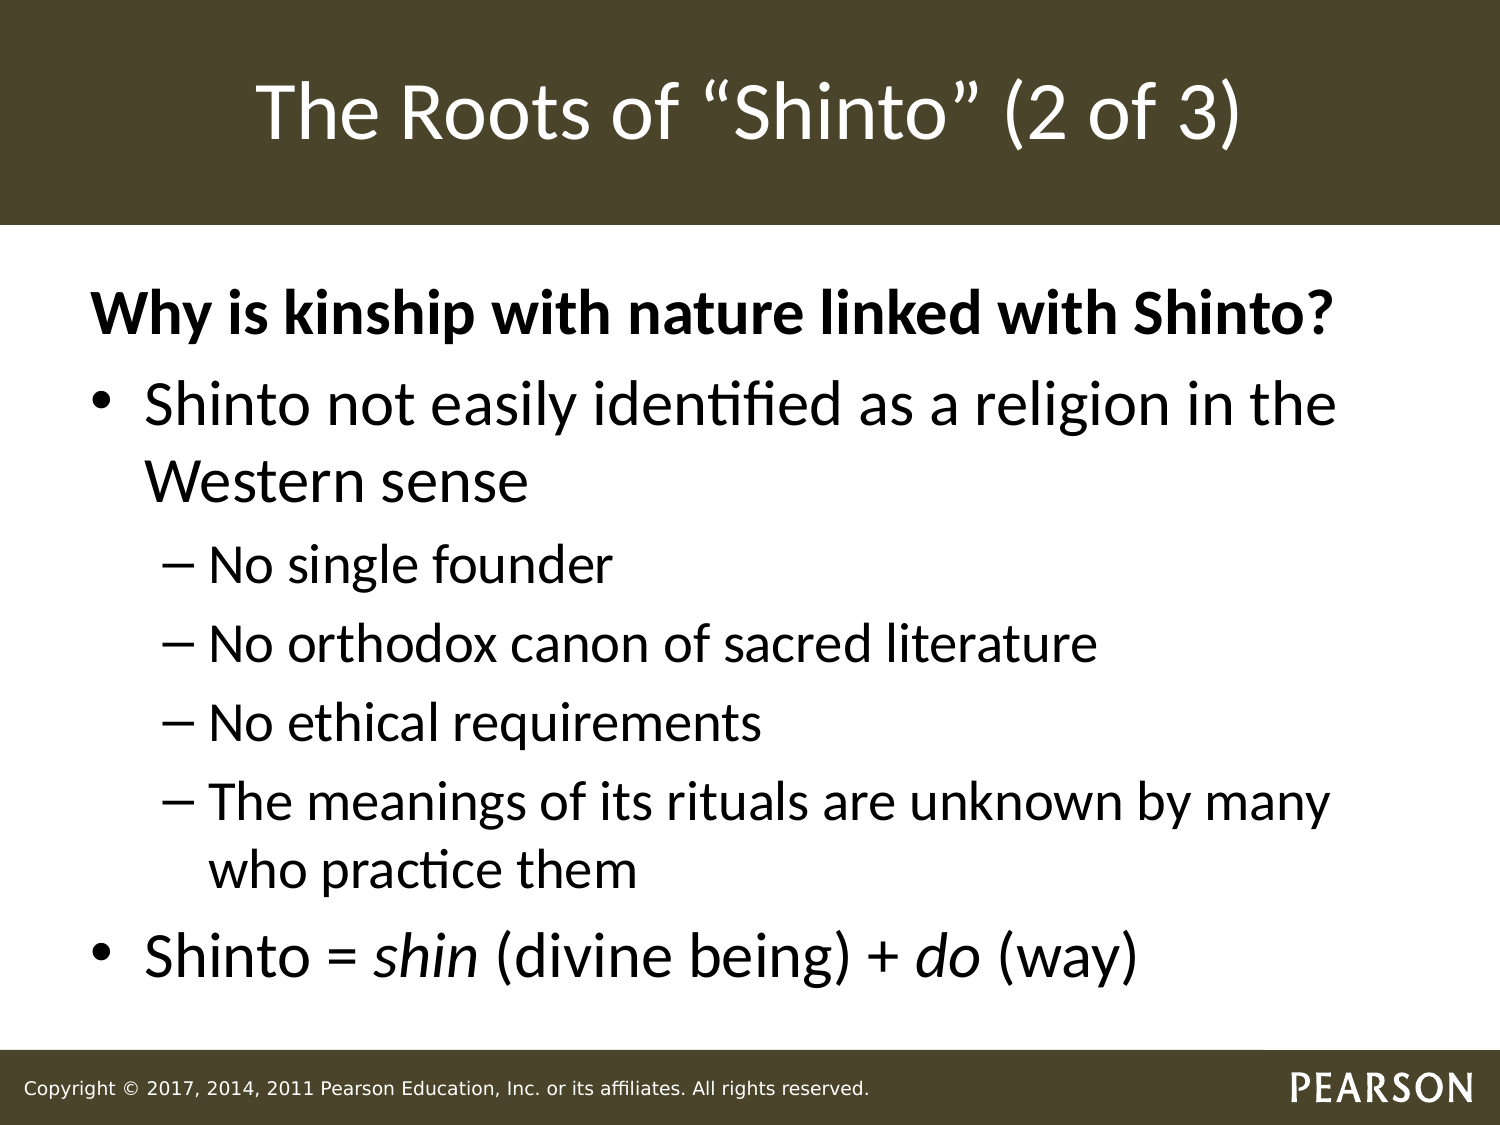

# The Roots of “Shinto” (2 of 3)
Why is kinship with nature linked with Shinto?
Shinto not easily identified as a religion in the Western sense
No single founder
No orthodox canon of sacred literature
No ethical requirements
The meanings of its rituals are unknown by many who practice them
Shinto = shin (divine being) + do (way)